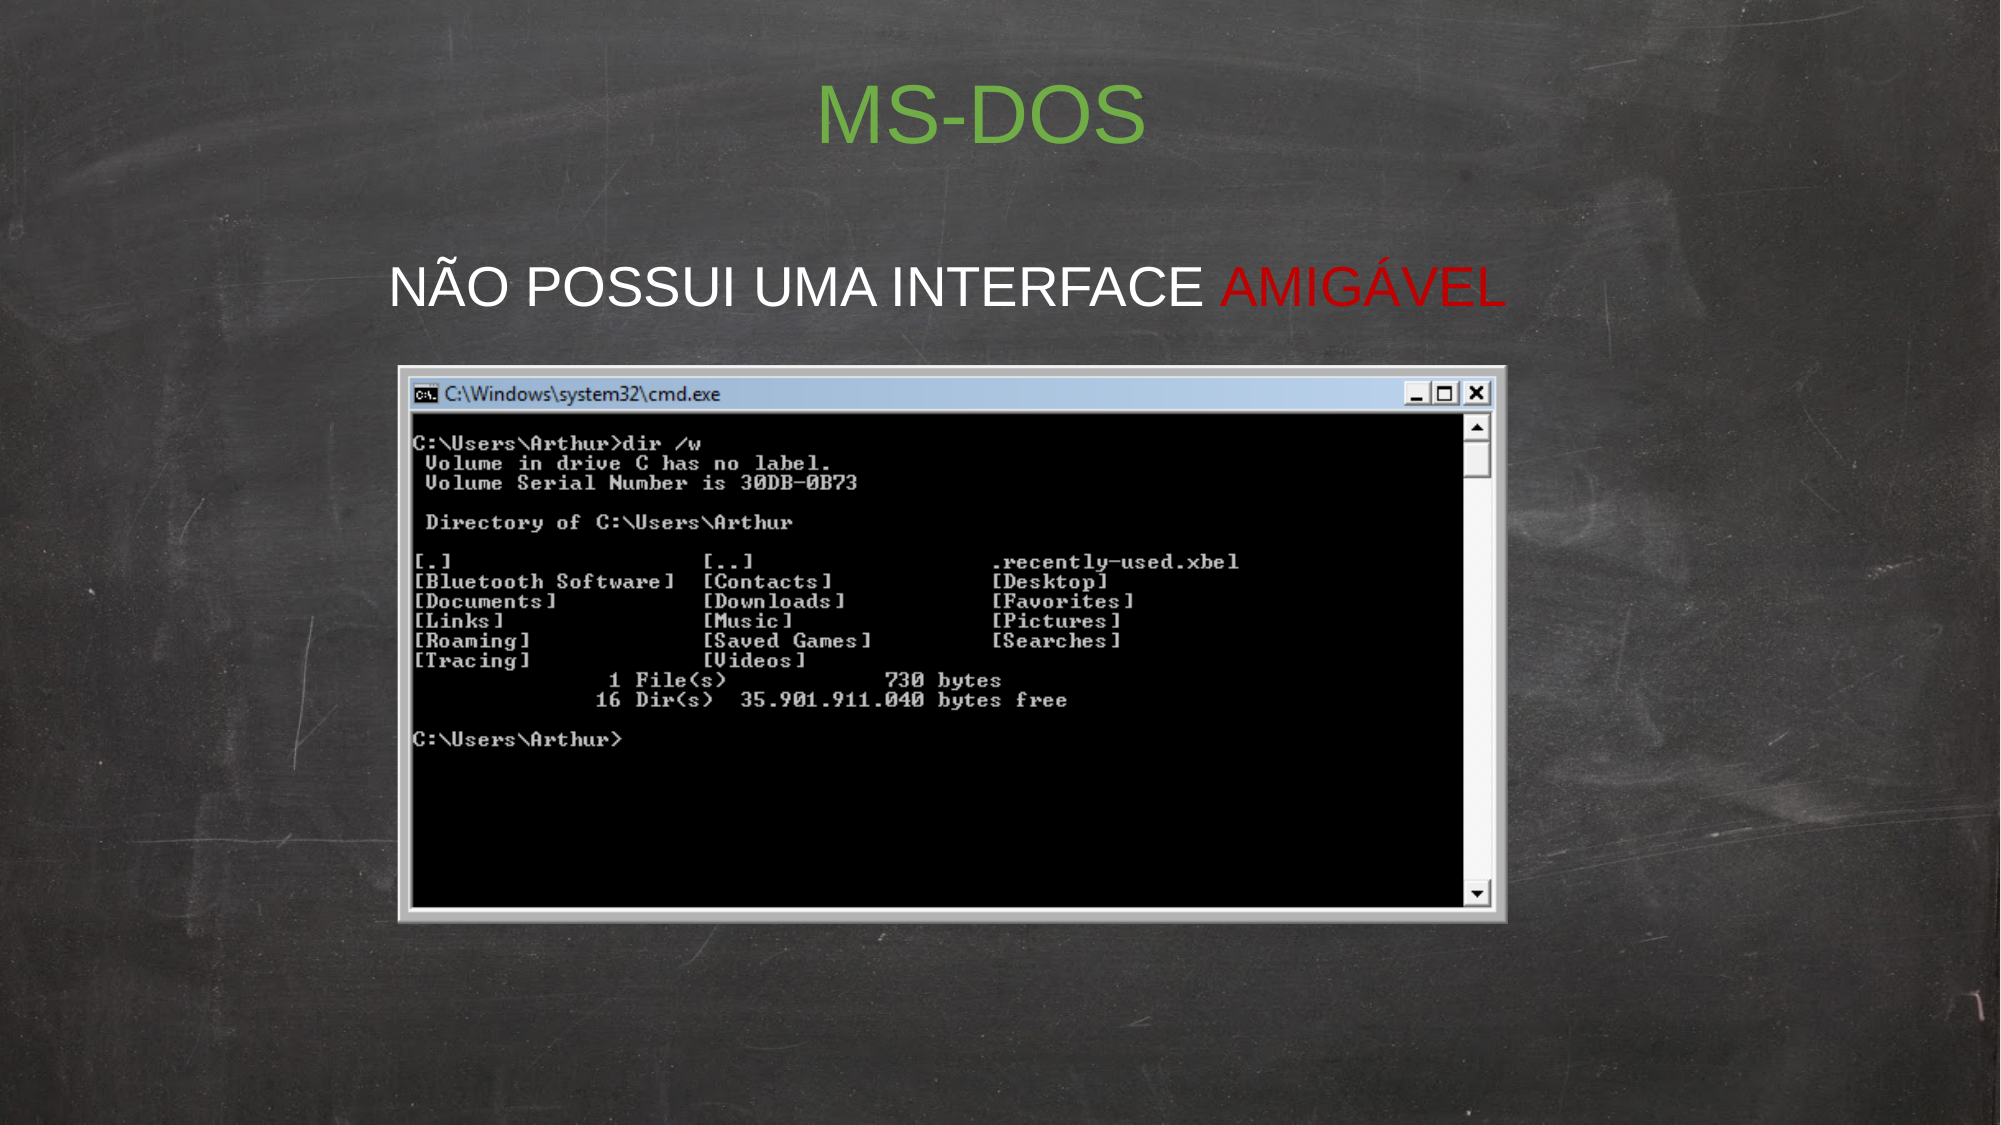

MS-DOS
# NÃO POSSUI UMA INTERFACE AMIGÁVEL